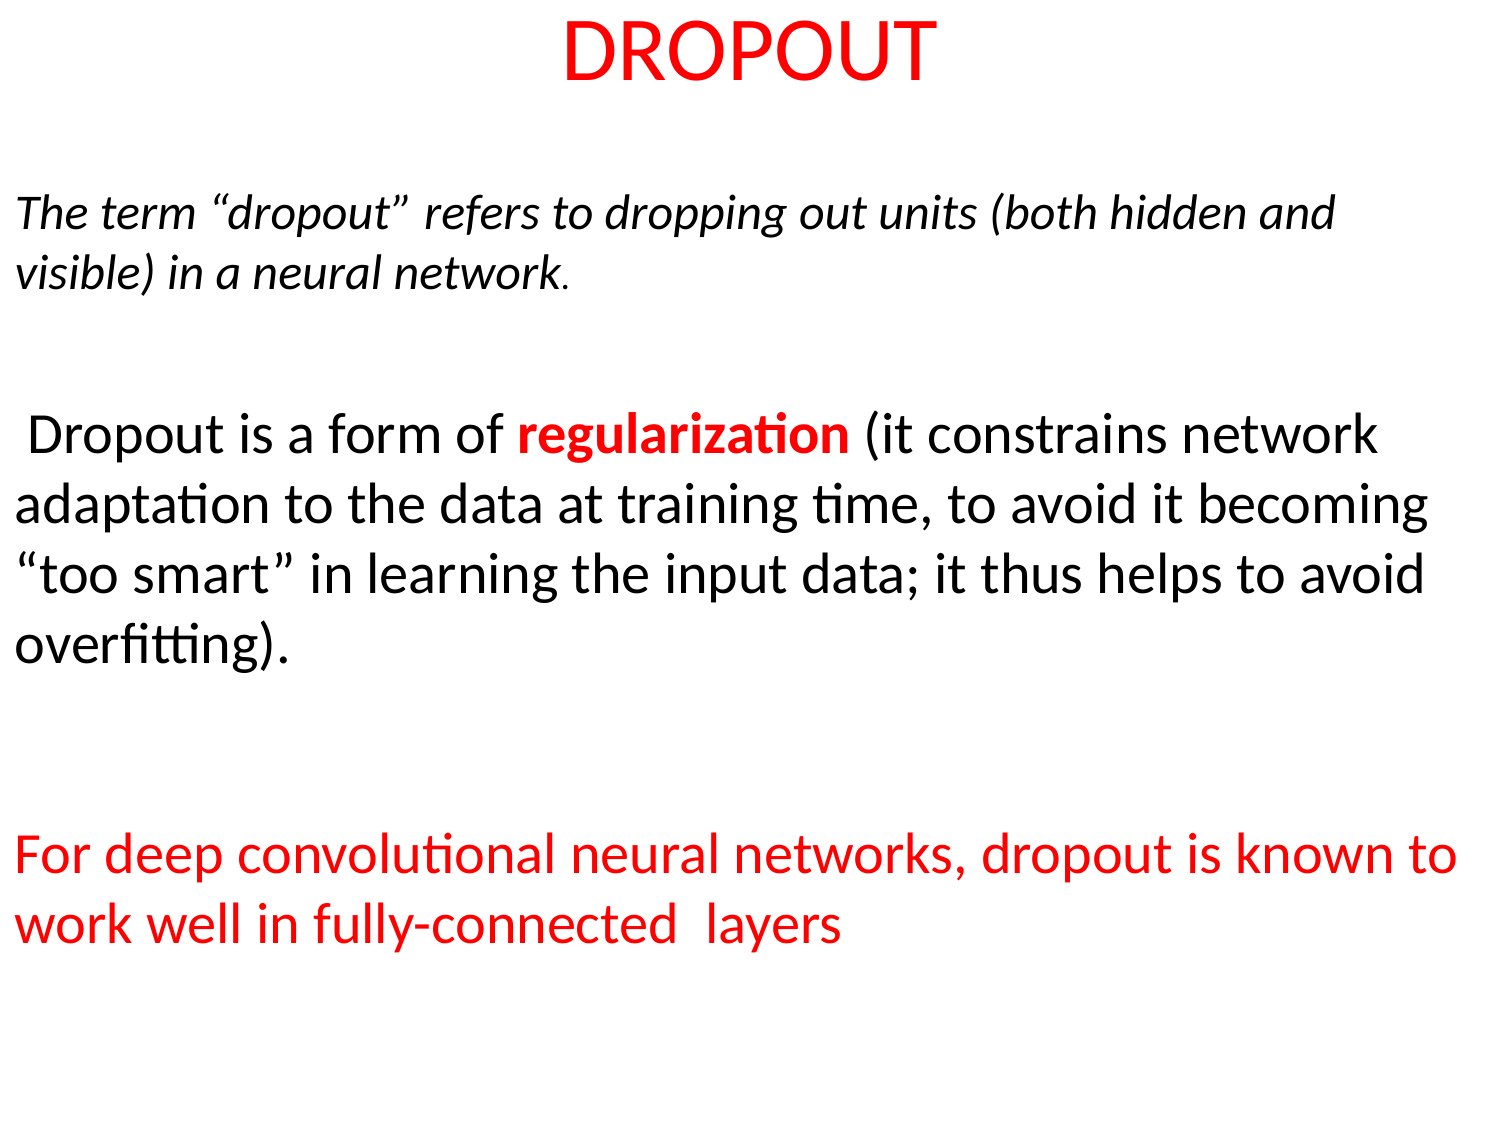

# DROPOUT
The term “dropout” refers to dropping out units (both hidden and visible) in a neural network.
 Dropout is a form of regularization (it constrains network adaptation to the data at training time, to avoid it becoming “too smart” in learning the input data; it thus helps to avoid overfitting).

For deep convolutional neural networks, dropout is known to work well in fully-connected  layers